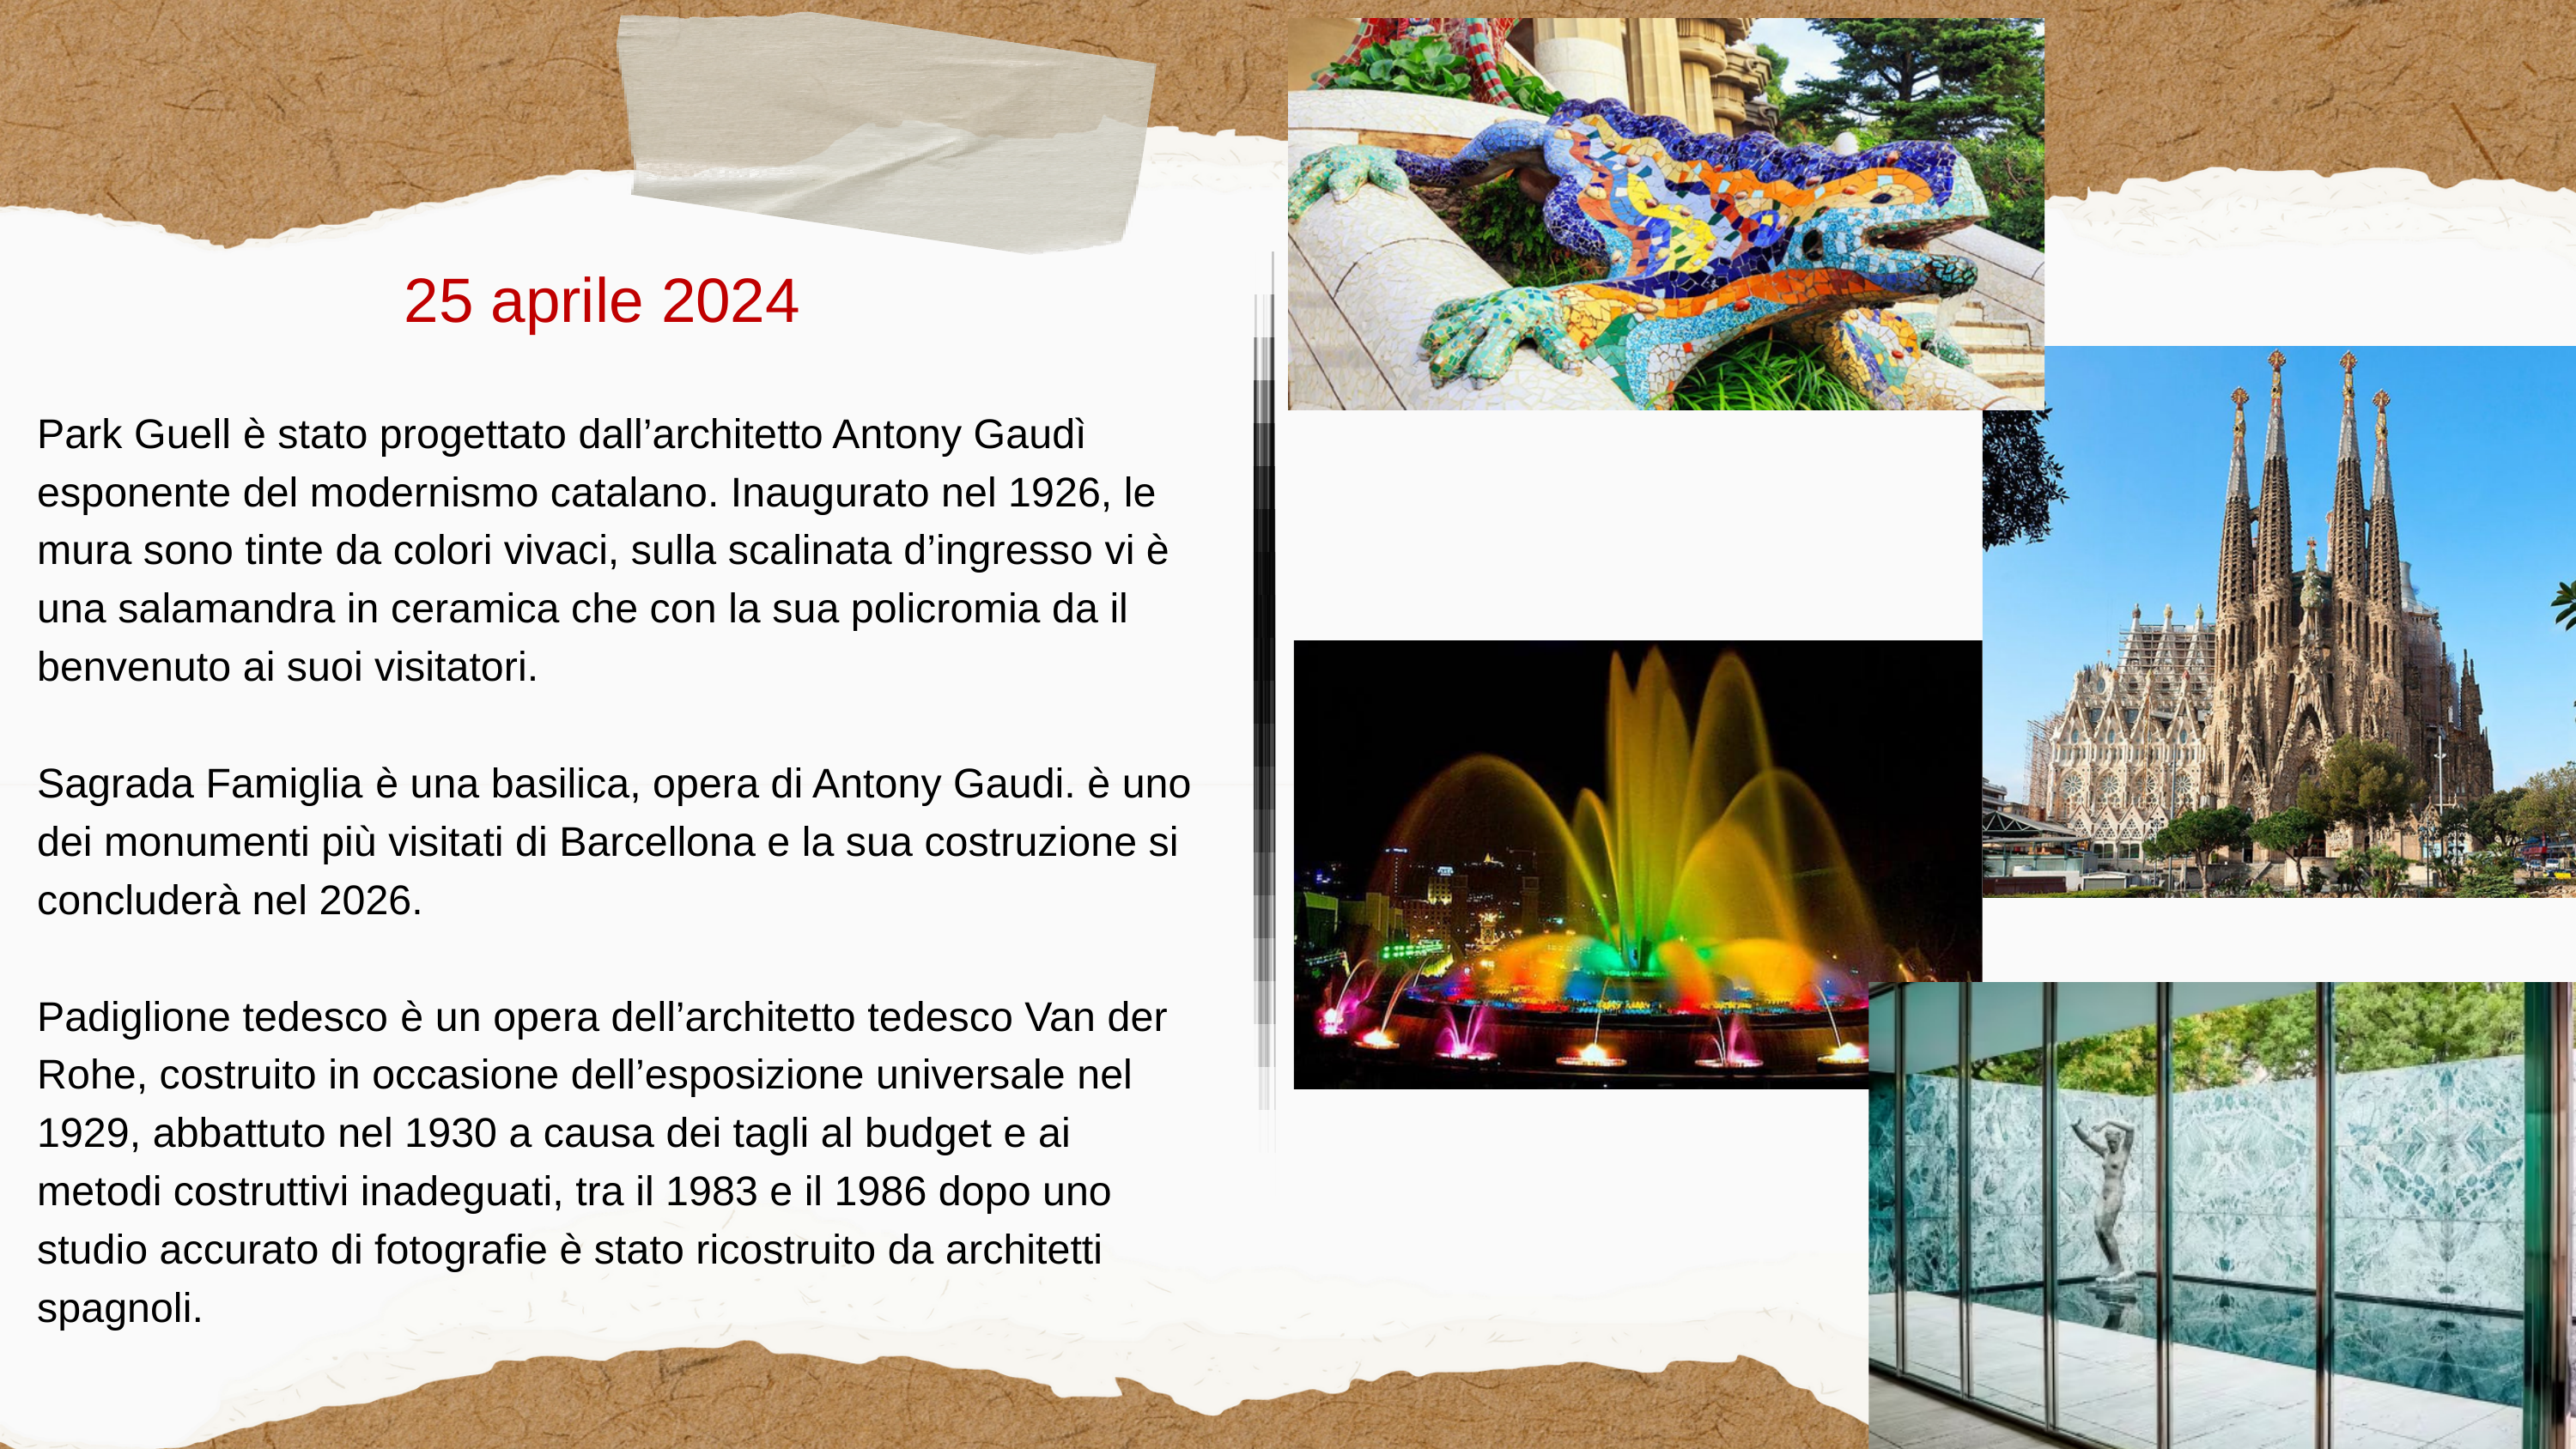

25 aprile 2024

Park Guell è stato progettato dall’architetto Antony Gaudì esponente del modernismo catalano. Inaugurato nel 1926, le mura sono tinte da colori vivaci, sulla scalinata d’ingresso vi è una salamandra in ceramica che con la sua policromia da il benvenuto ai suoi visitatori.

Sagrada Famiglia è una basilica, opera di Antony Gaudi. è uno dei monumenti più visitati di Barcellona e la sua costruzione si concluderà nel 2026.

Padiglione tedesco è un opera dell’architetto tedesco Van der Rohe, costruito in occasione dell’esposizione universale nel 1929, abbattuto nel 1930 a causa dei tagli al budget e ai metodi costruttivi inadeguati, tra il 1983 e il 1986 dopo uno studio accurato di fotografie è stato ricostruito da architetti spagnoli.